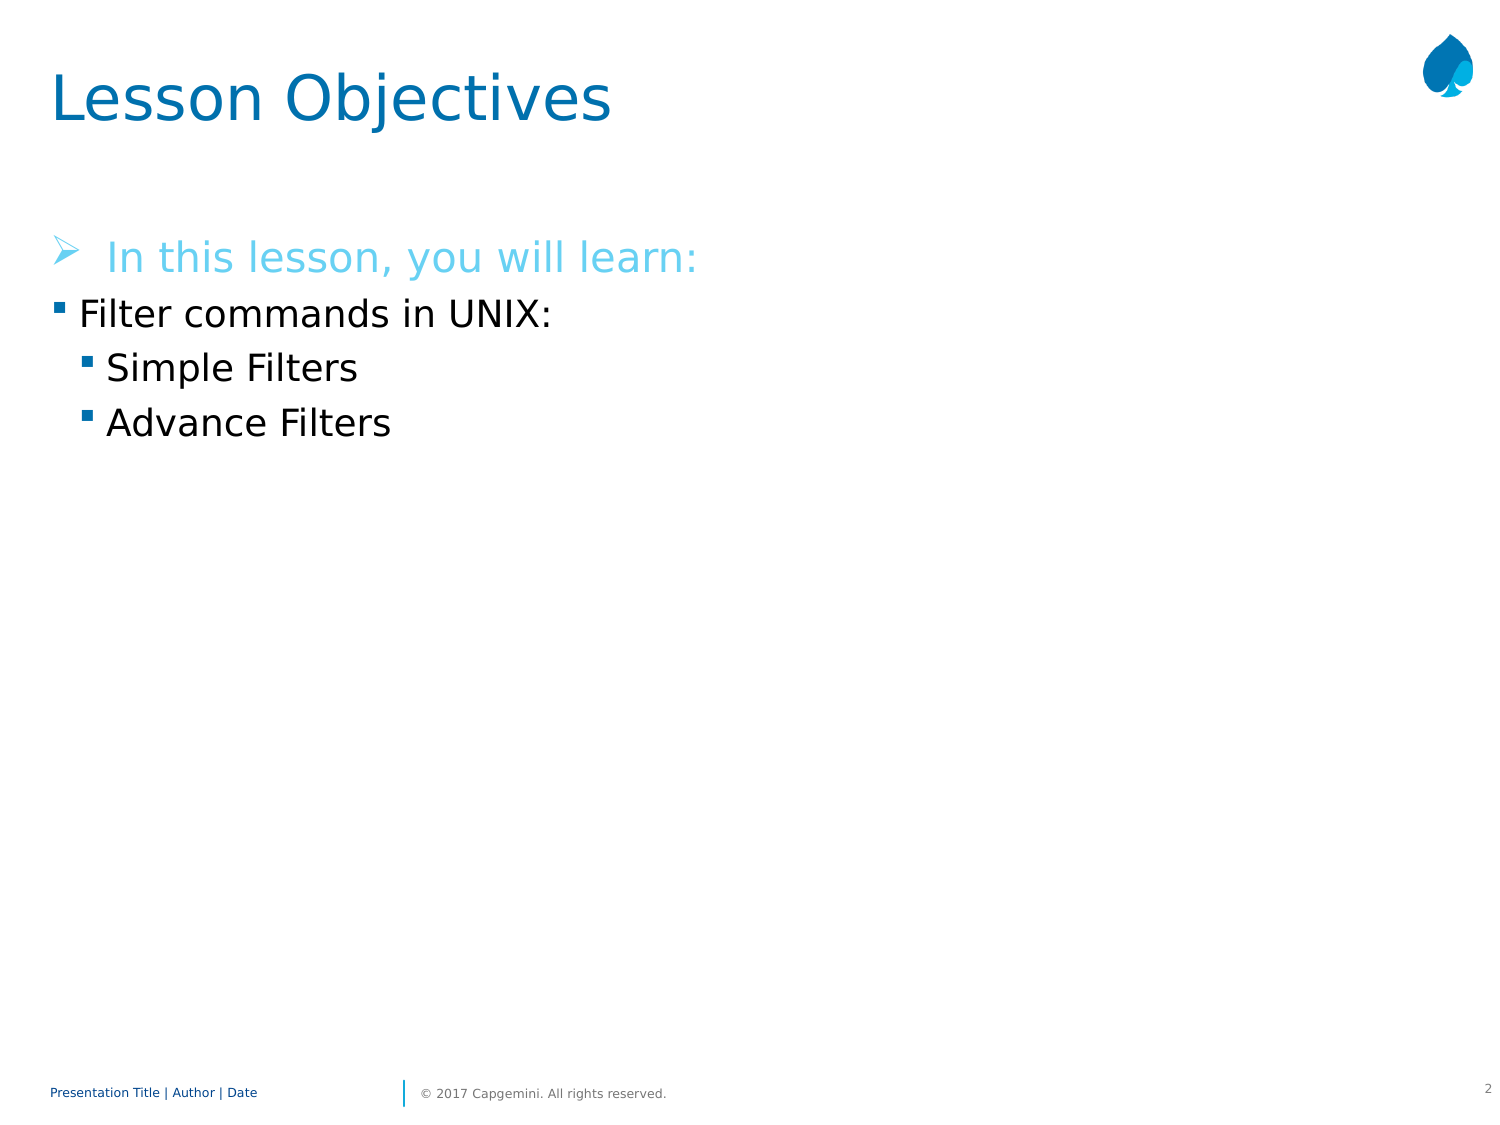

# Lesson Objectives
In this lesson, you will learn:
Filter commands in UNIX:
Simple Filters
Advance Filters